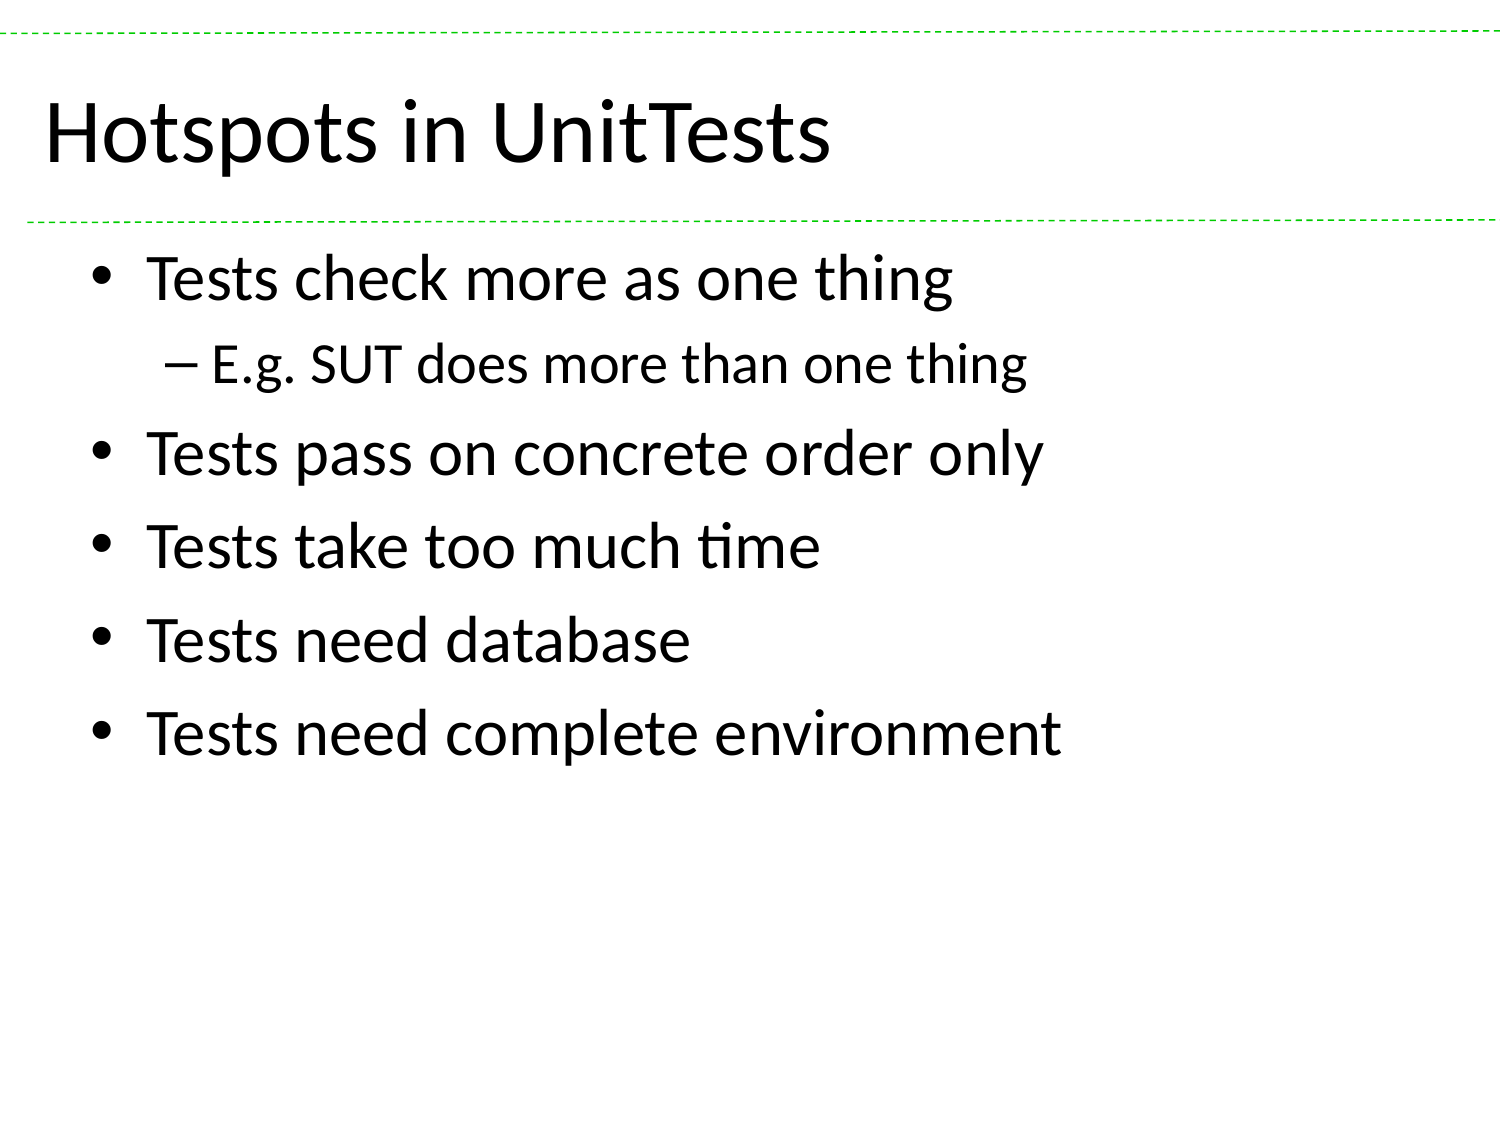

# Hotspots in UnitTests
Tests check more as one thing
E.g. SUT does more than one thing
Tests pass on concrete order only
Tests take too much time
Tests need database
Tests need complete environment